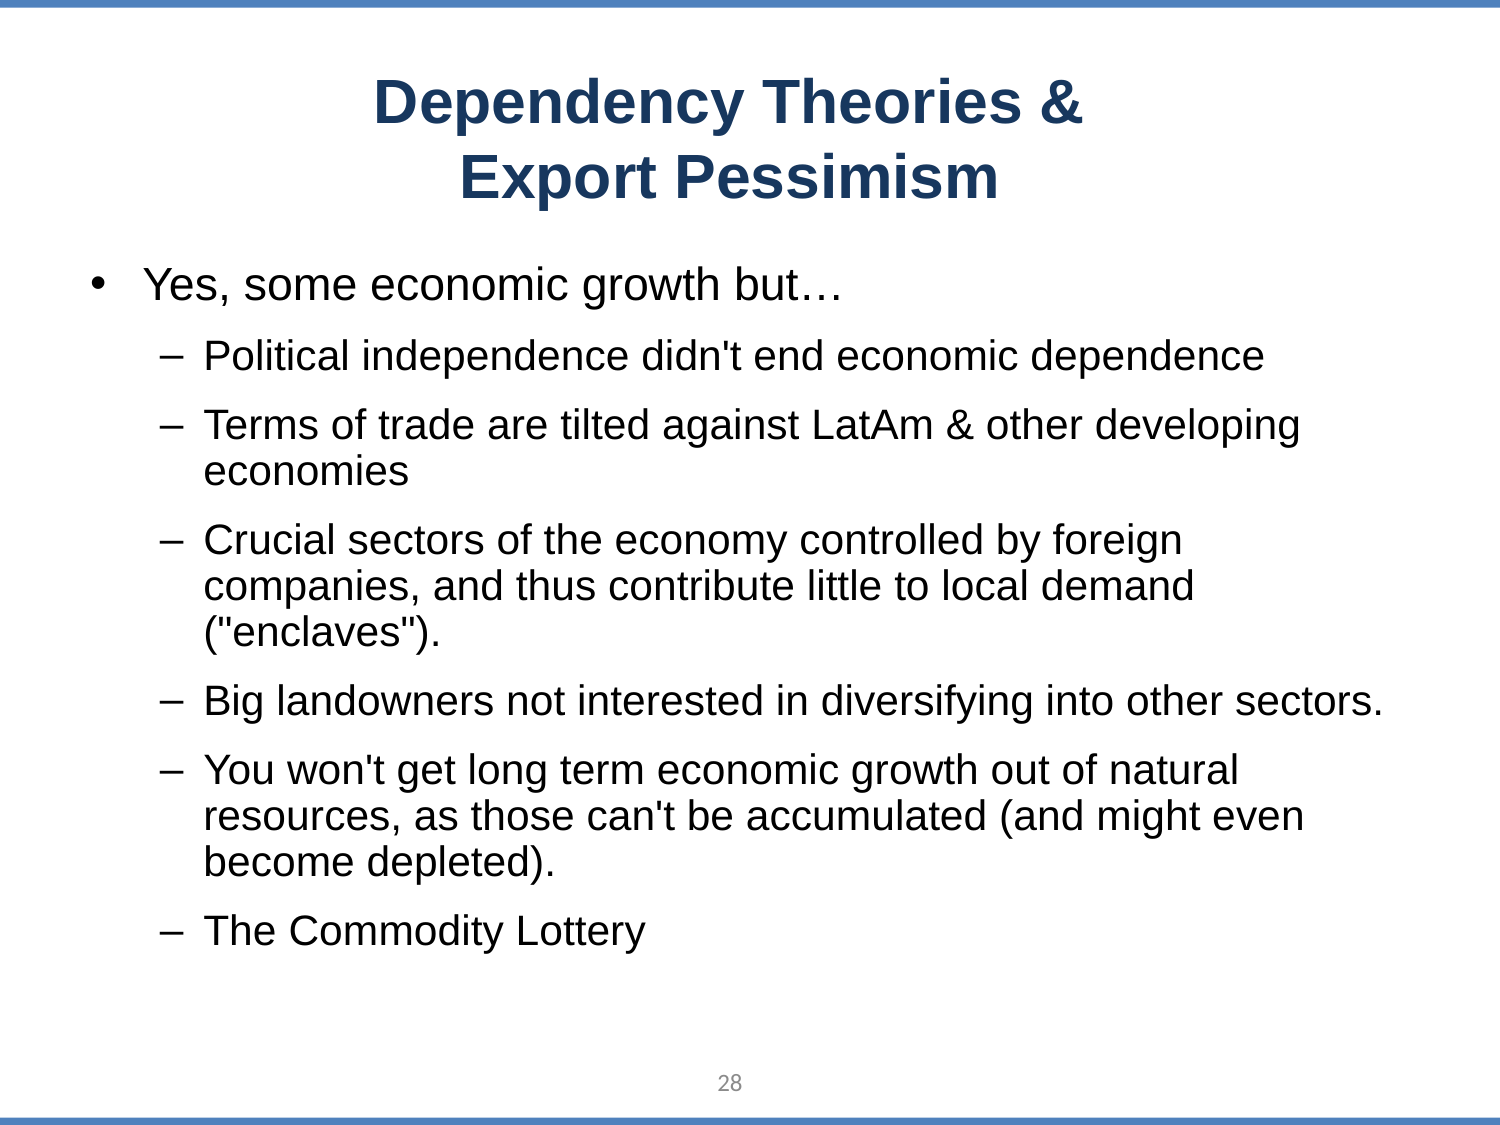

# Dependency Theories & Export Pessimism
Yes, some economic growth but…
Political independence didn't end economic dependence
Terms of trade are tilted against LatAm & other developing economies
Crucial sectors of the economy controlled by foreign companies, and thus contribute little to local demand ("enclaves").
Big landowners not interested in diversifying into other sectors.
You won't get long term economic growth out of natural resources, as those can't be accumulated (and might even become depleted).
The Commodity Lottery

28